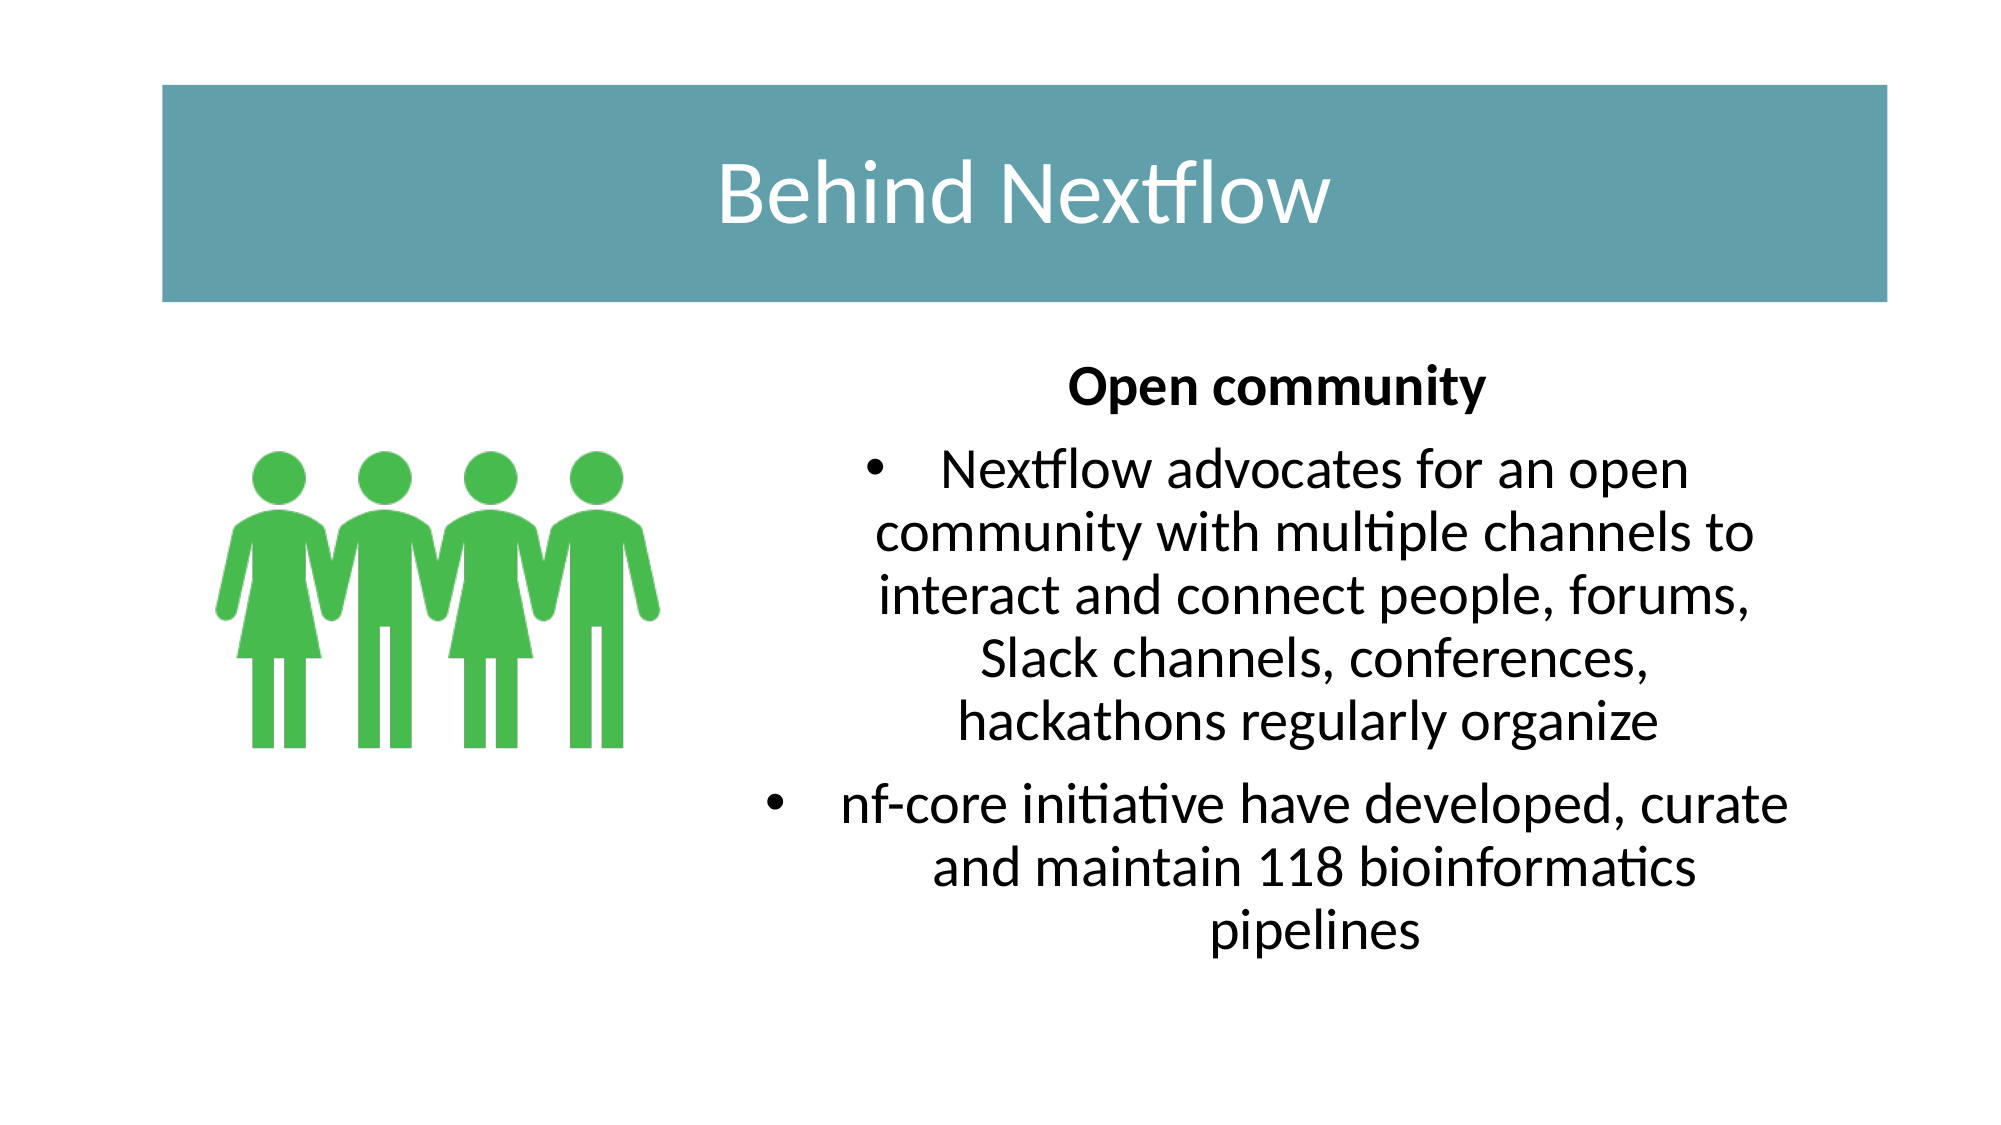

#
Behind Nextflow

Open community
Nextflow advocates for an open community with multiple channels to interact and connect people, forums, Slack channels, conferences, hackathons regularly organize
nf-core initiative have developed, curate and maintain 118 bioinformatics pipelines